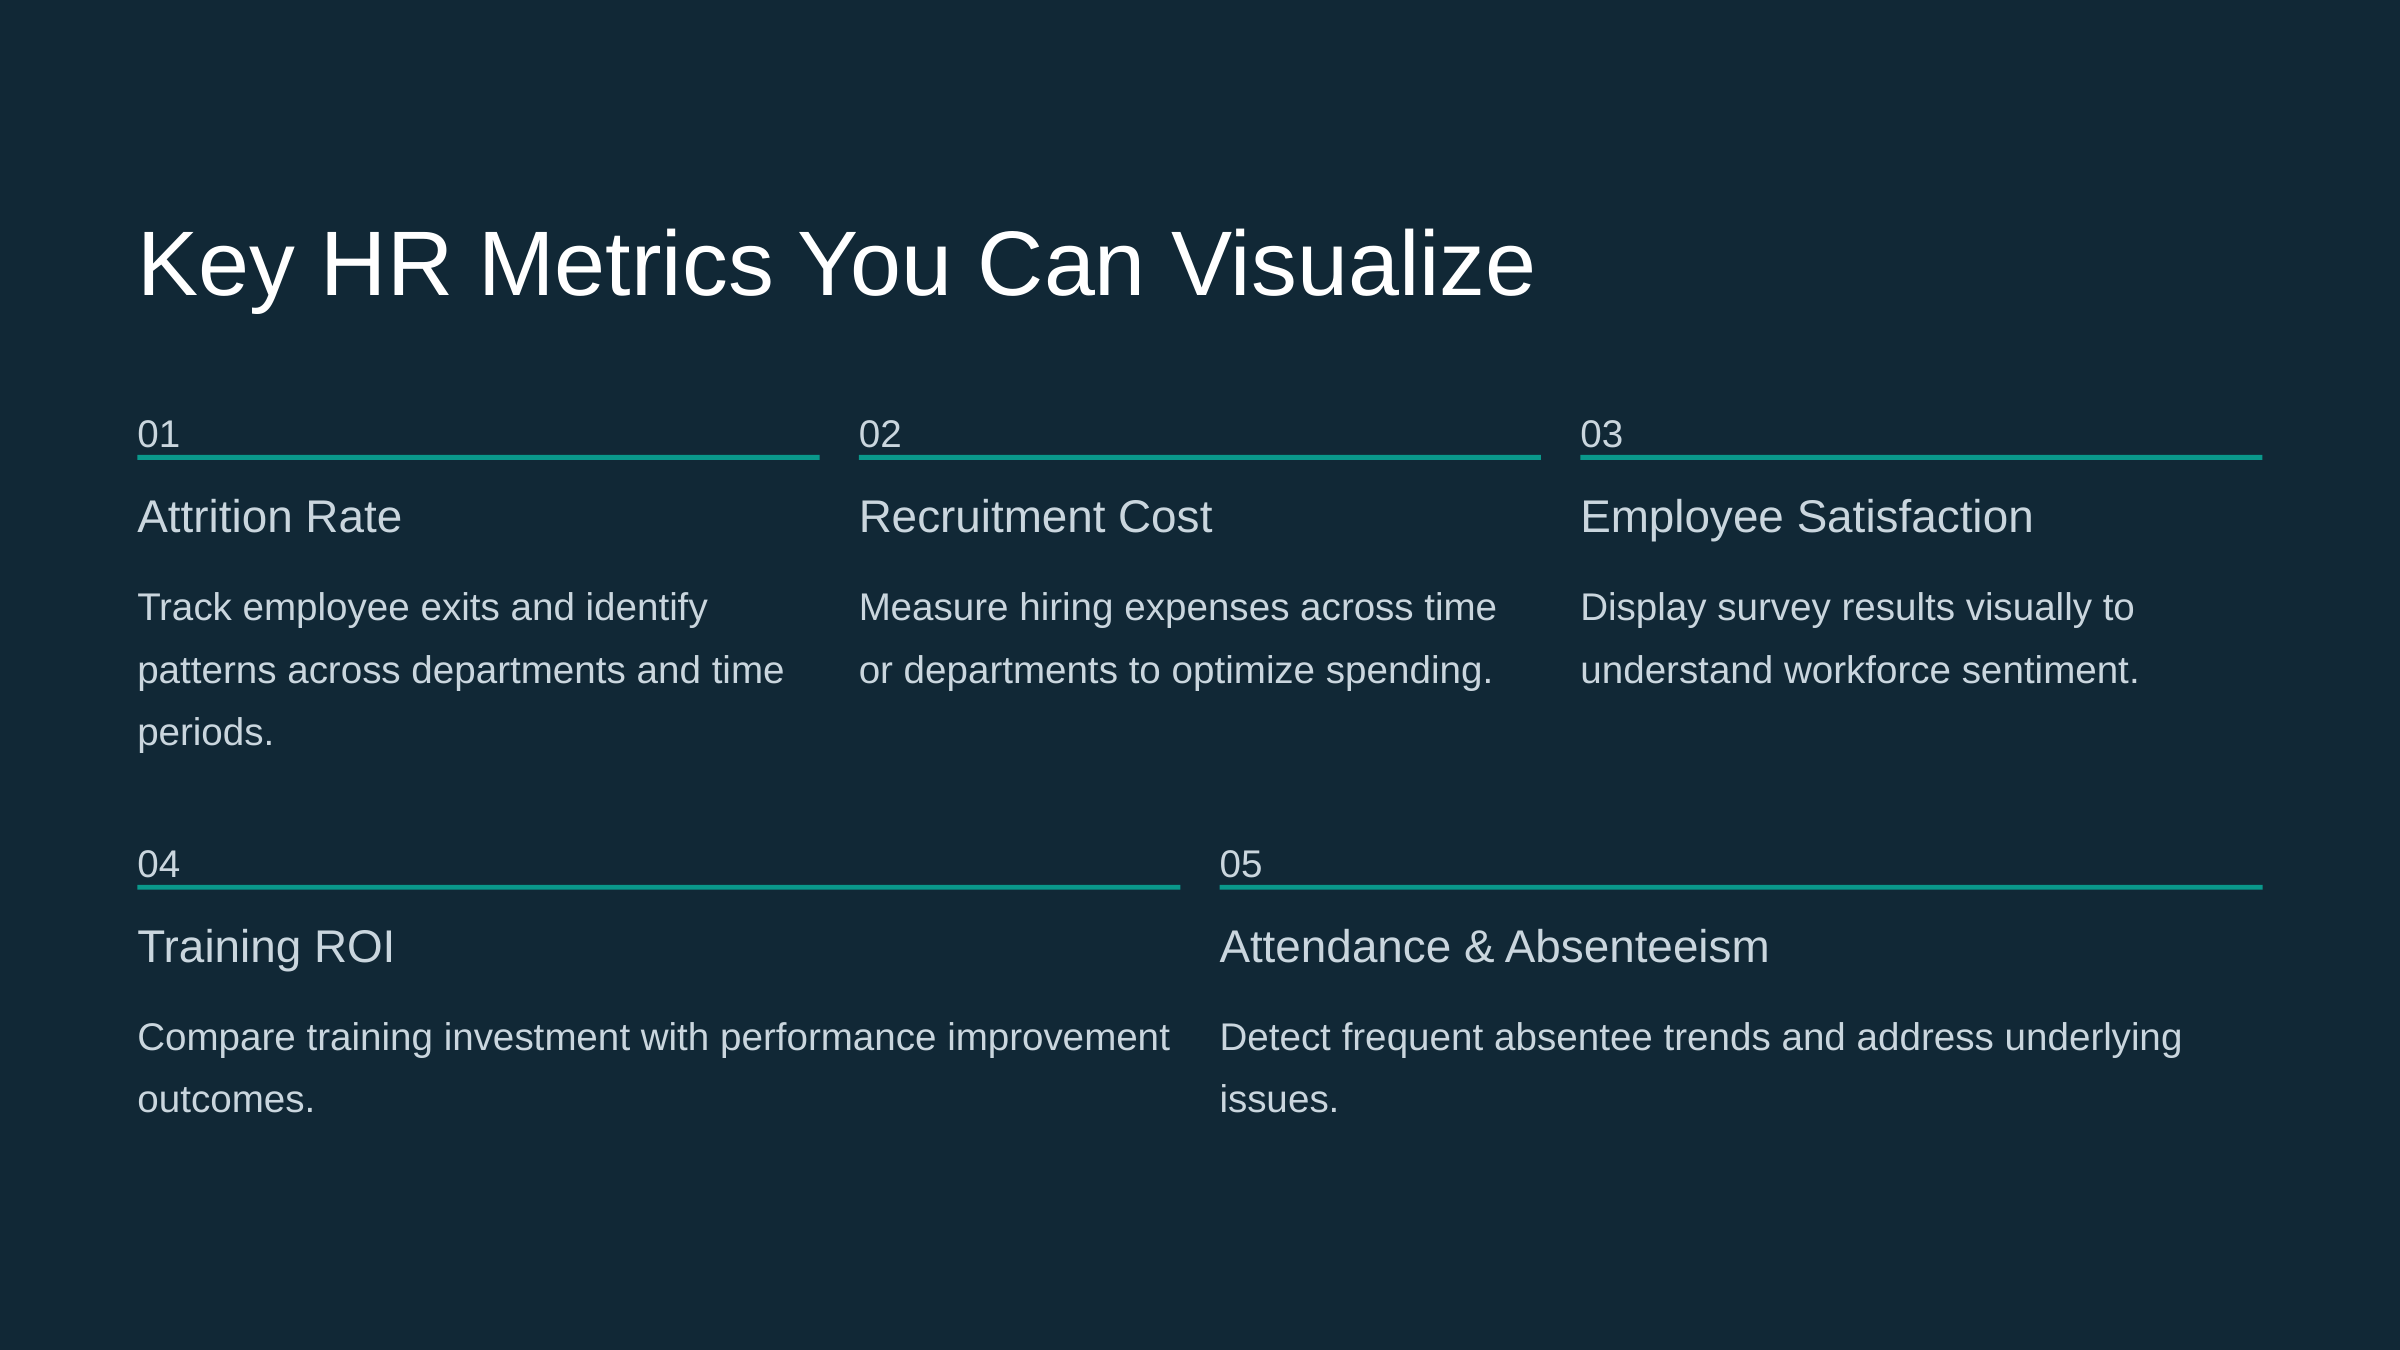

Key HR Metrics You Can Visualize
01
02
03

Attrition Rate
Recruitment Cost
Employee Satisfaction
Track employee exits and identify patterns across departments and time periods.
Measure hiring expenses across time or departments to optimize spending.
Display survey results visually to understand workforce sentiment.
04
05

Training ROI
Attendance & Absenteeism
Compare training investment with performance improvement outcomes.
Detect frequent absentee trends and address underlying issues.